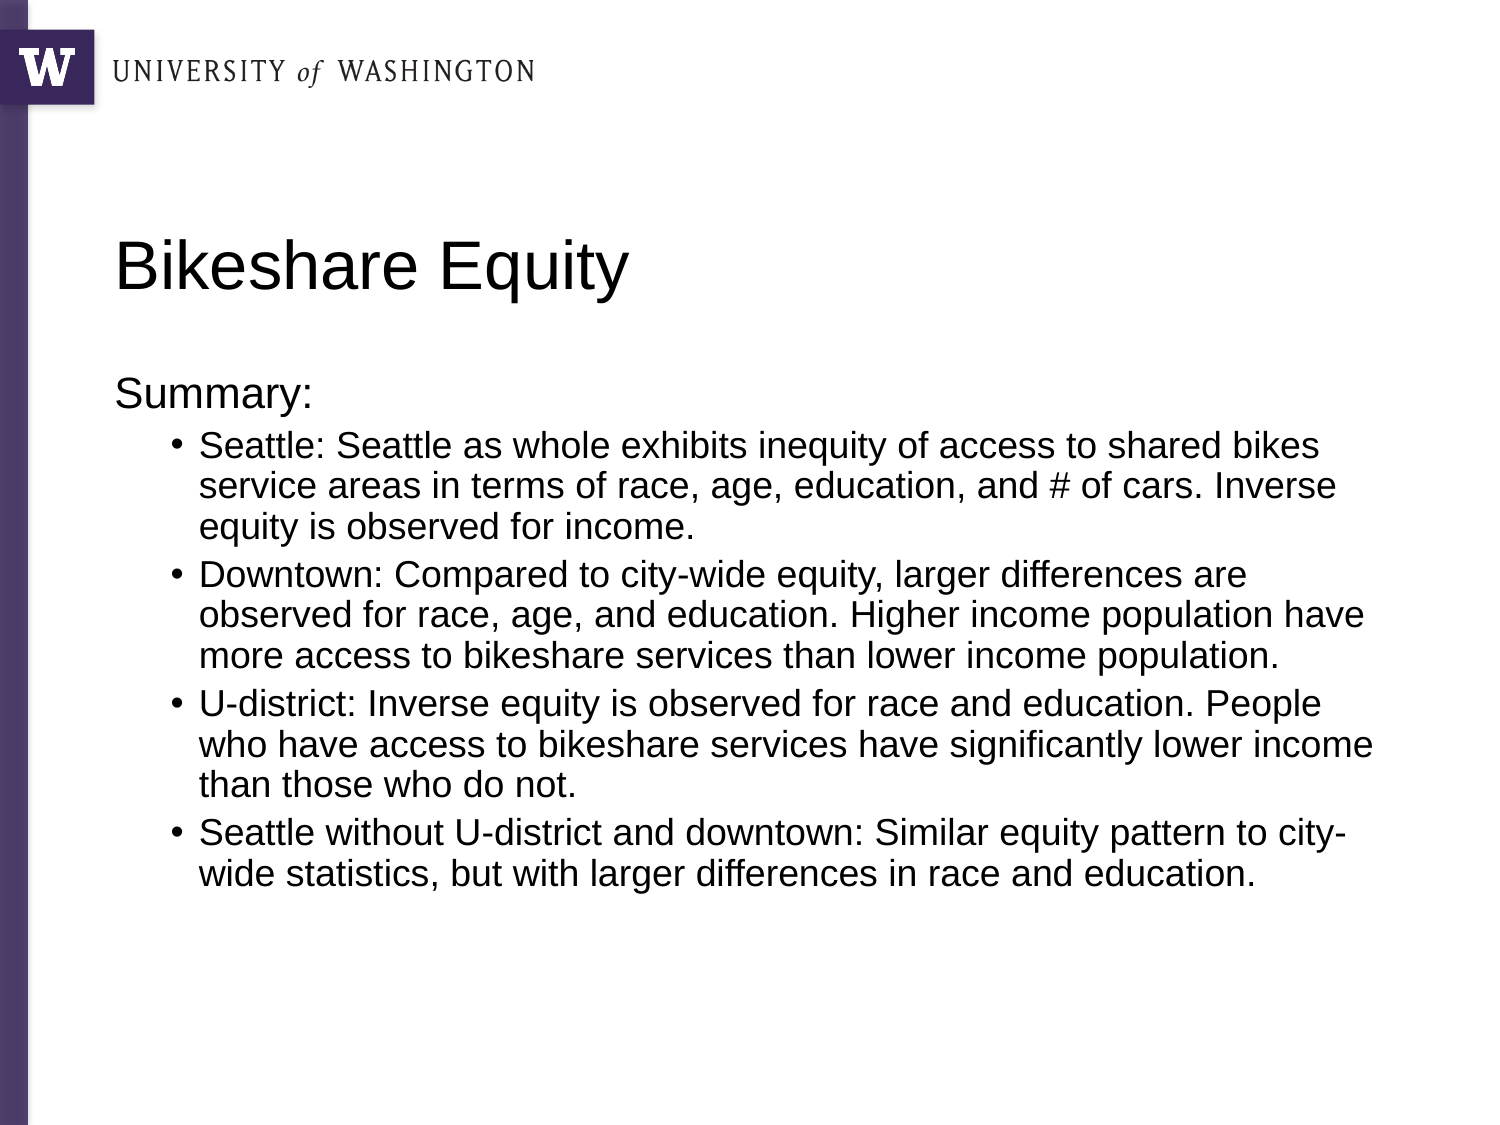

# Bikeshare Equity
Summary:
Seattle: Seattle as whole exhibits inequity of access to shared bikes service areas in terms of race, age, education, and # of cars. Inverse equity is observed for income.
Downtown: Compared to city-wide equity, larger differences are observed for race, age, and education. Higher income population have more access to bikeshare services than lower income population.
U-district: Inverse equity is observed for race and education. People who have access to bikeshare services have significantly lower income than those who do not.
Seattle without U-district and downtown: Similar equity pattern to city-wide statistics, but with larger differences in race and education.